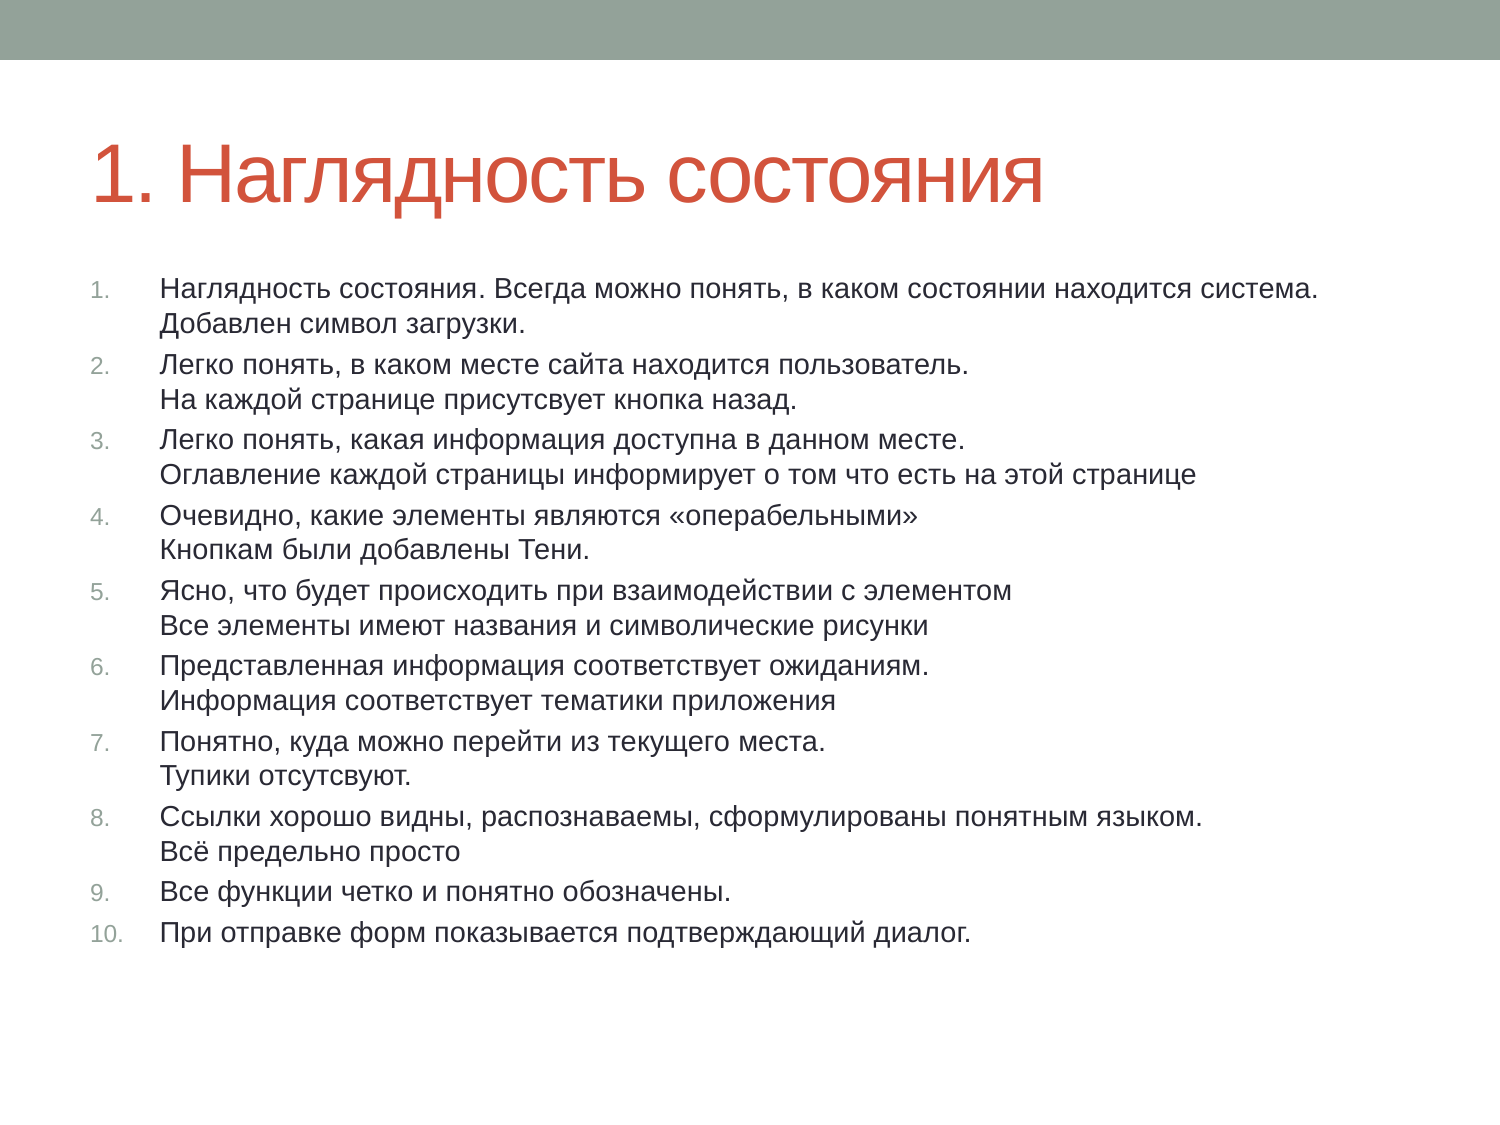

# 1. Наглядность состояния
Наглядность состояния. Всегда можно понять, в каком состоянии находится система. Добавлен символ загрузки.
Легко понять, в каком месте сайта находится пользователь. 
На каждой странице присутсвует кнопка назад.
Легко понять, какая информация доступна в данном месте. 
Оглавление каждой страницы информирует о том что есть на этой странице
Очевидно, какие элементы являются «операбельными» 
Кнопкам были добавлены Тени.
Ясно, что будет происходить при взаимодействии с элементом 
Все элементы имеют названия и символические рисунки
Представленная информация соответствует ожиданиям. 
Информация соответствует тематики приложения
Понятно, куда можно перейти из текущего места. 
Тупики отсутсвуют.
Ссылки хорошо видны, распознаваемы, сформулированы понятным языком. 
Всё предельно просто
Все функции четко и понятно обозначены.
При отправке форм показывается подтверждающий диалог.